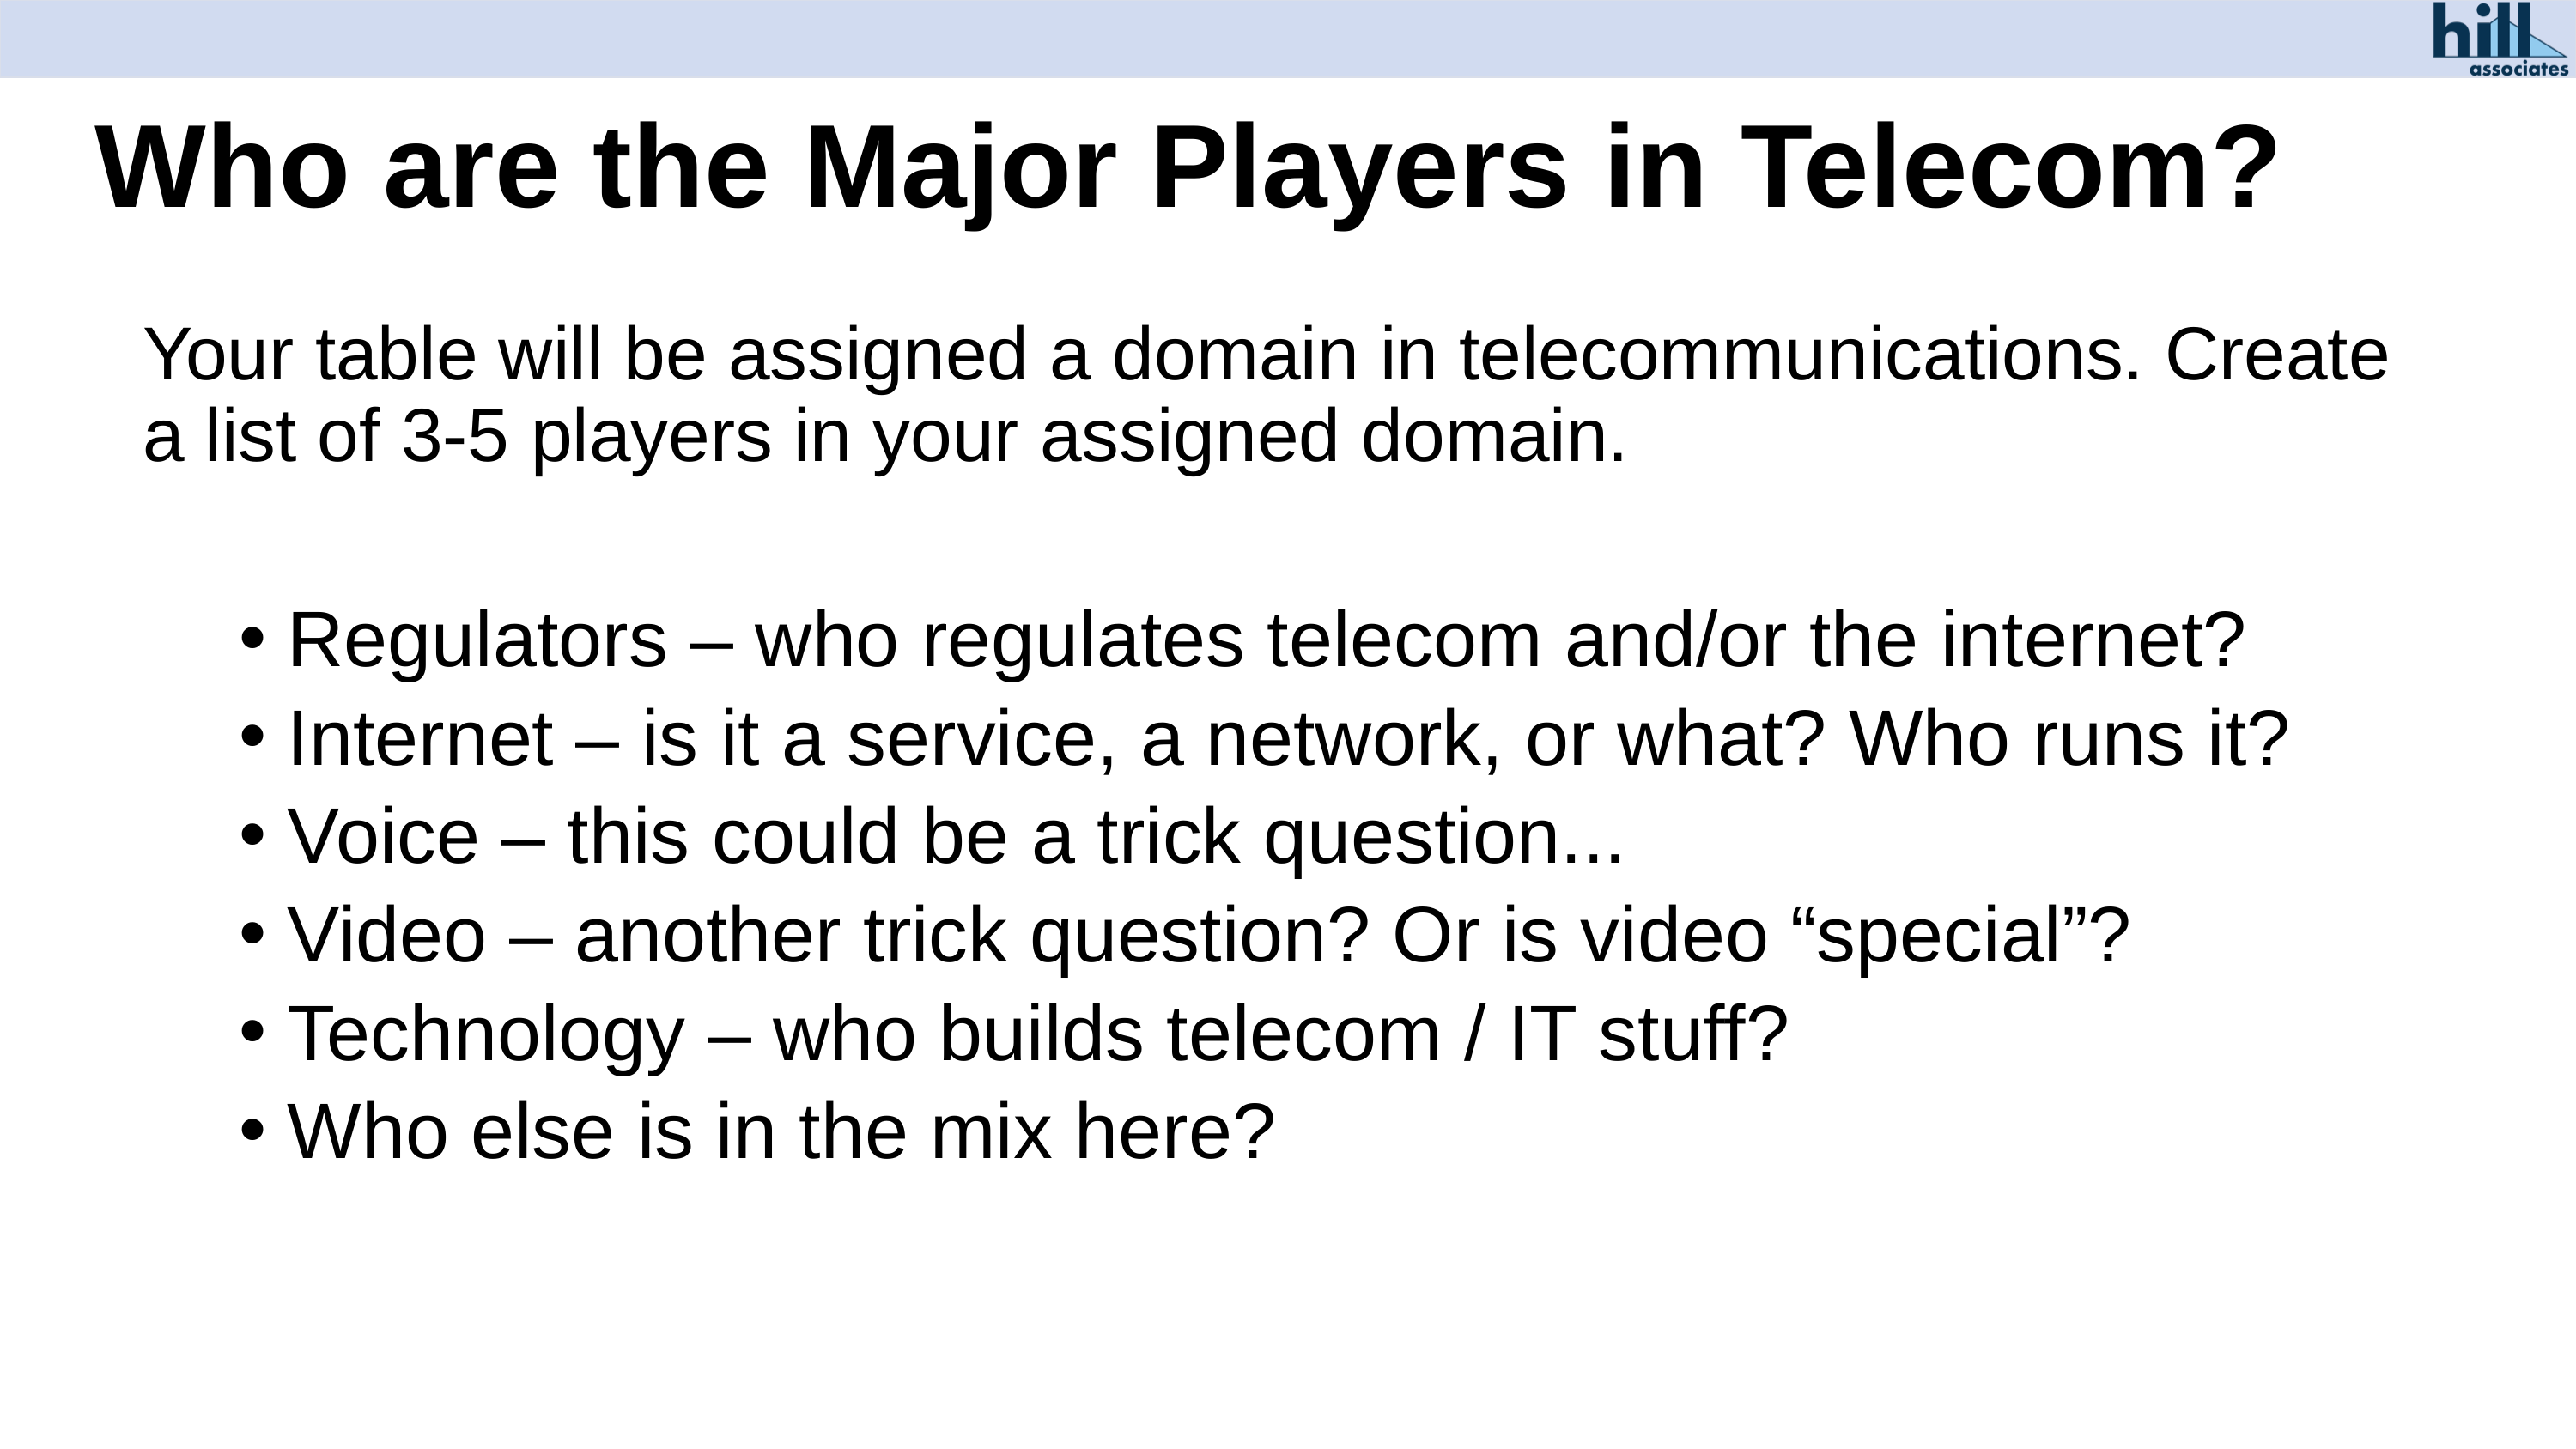

# Who are the Major Players in Telecom?
Your table will be assigned a domain in telecommunications. Create a list of 3-5 players in your assigned domain.

Regulators – who regulates telecom and/or the internet?
Internet – is it a service, a network, or what? Who runs it?
Voice – this could be a trick question...
Video – another trick question? Or is video “special”?
Technology – who builds telecom / IT stuff?
Who else is in the mix here?